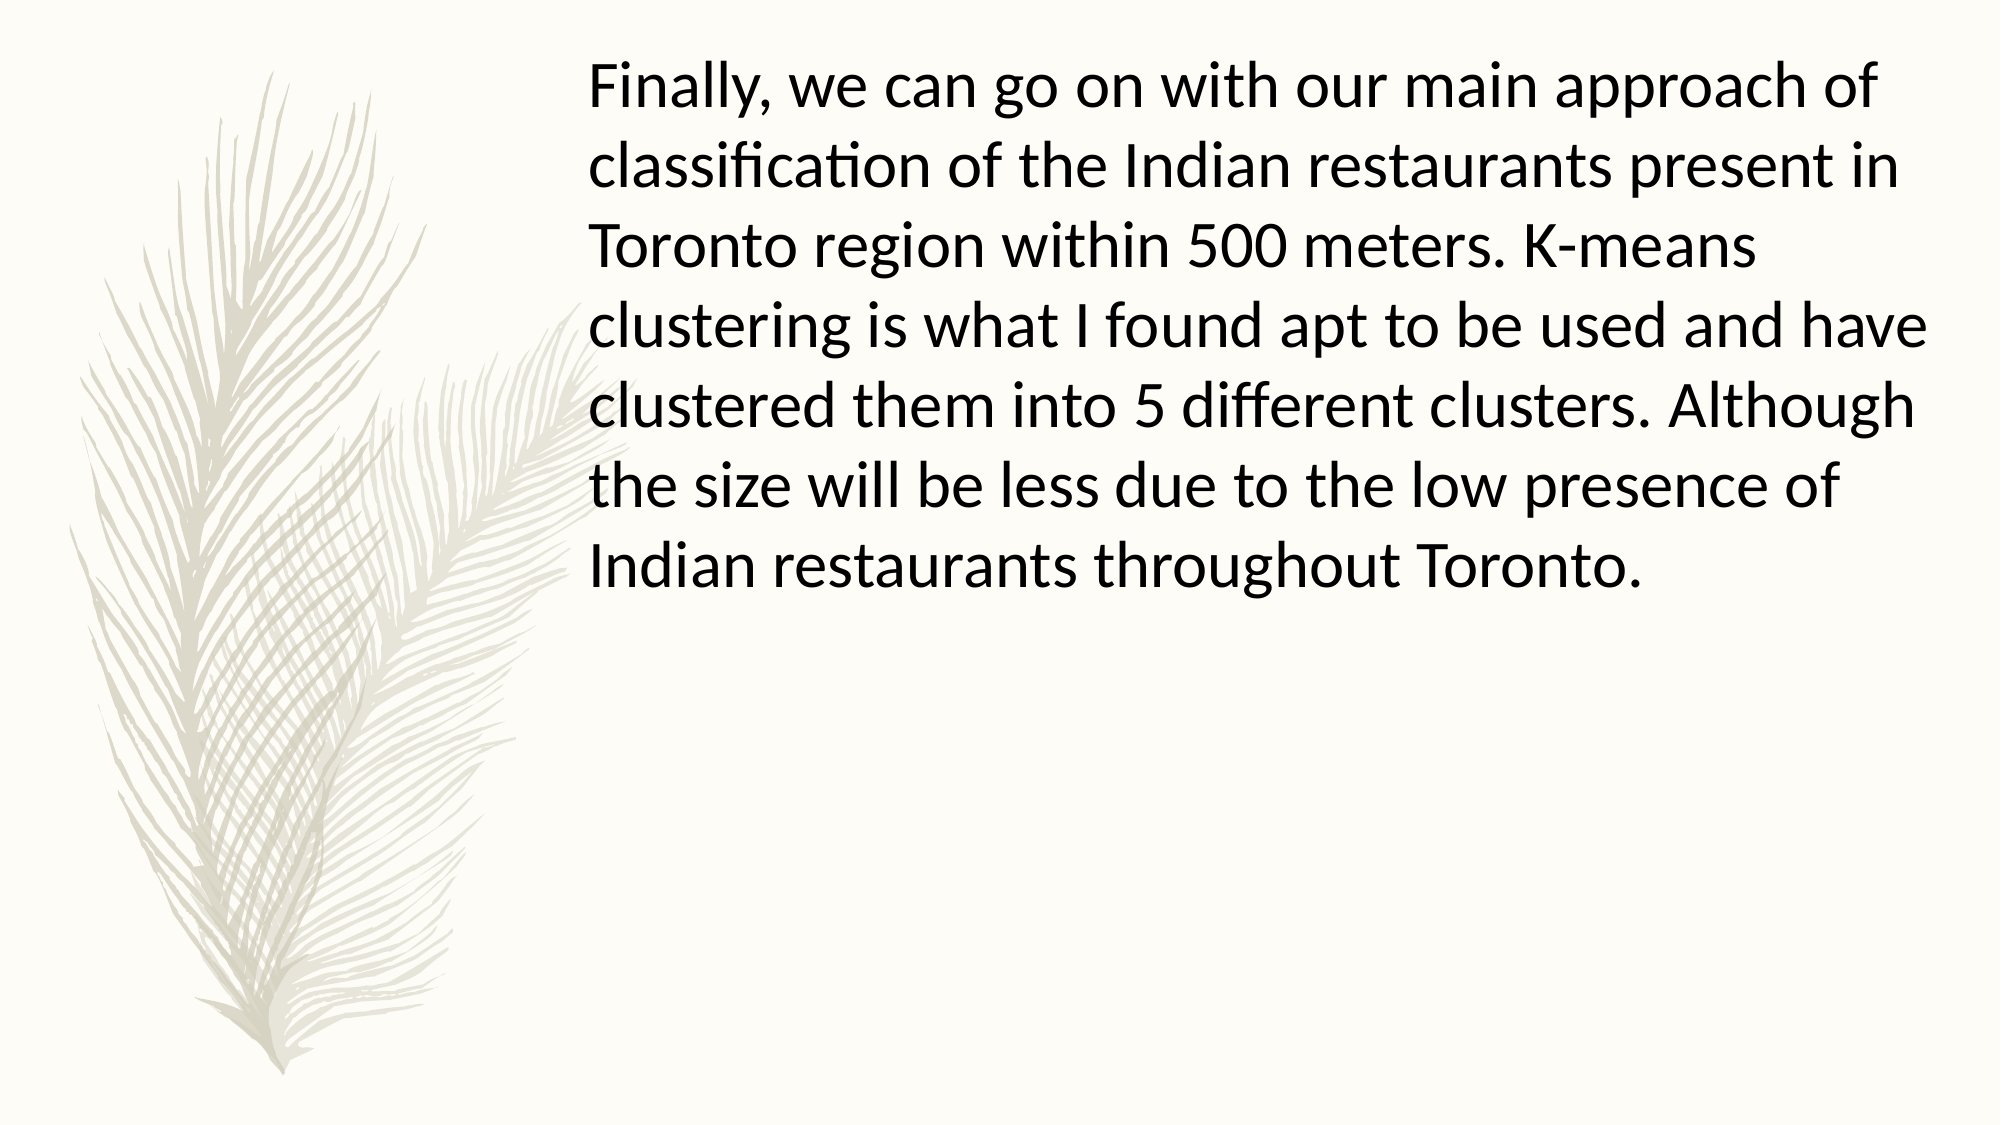

Finally, we can go on with our main approach of classification of the Indian restaurants present in Toronto region within 500 meters. K-means clustering is what I found apt to be used and have clustered them into 5 different clusters. Although the size will be less due to the low presence of Indian restaurants throughout Toronto.